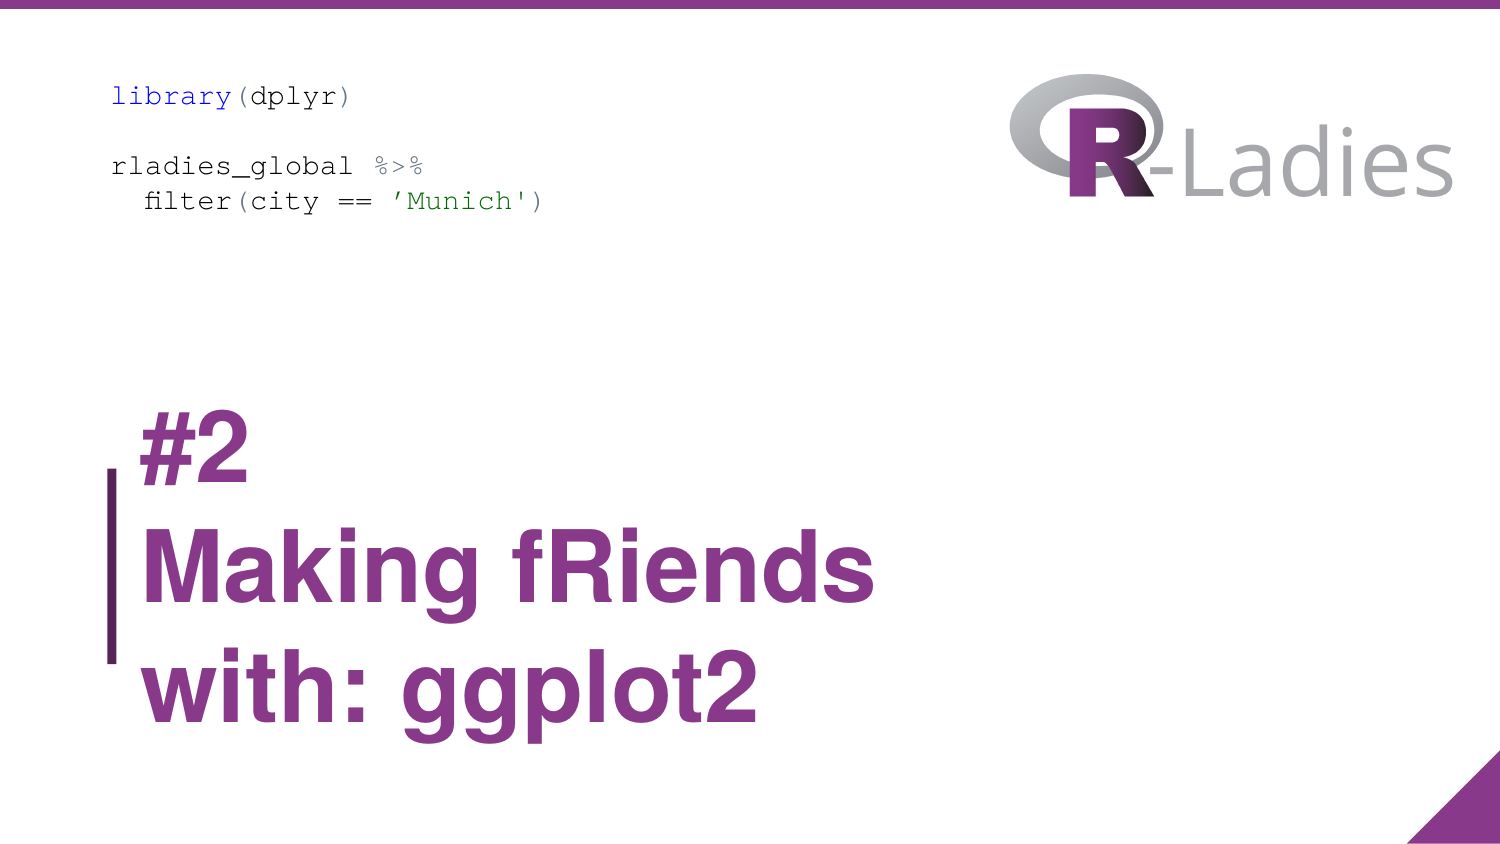

library(dplyr)

rladies_global %>%
  filter(city == ’Munich')
# #2 Making fRiends with: ggplot2